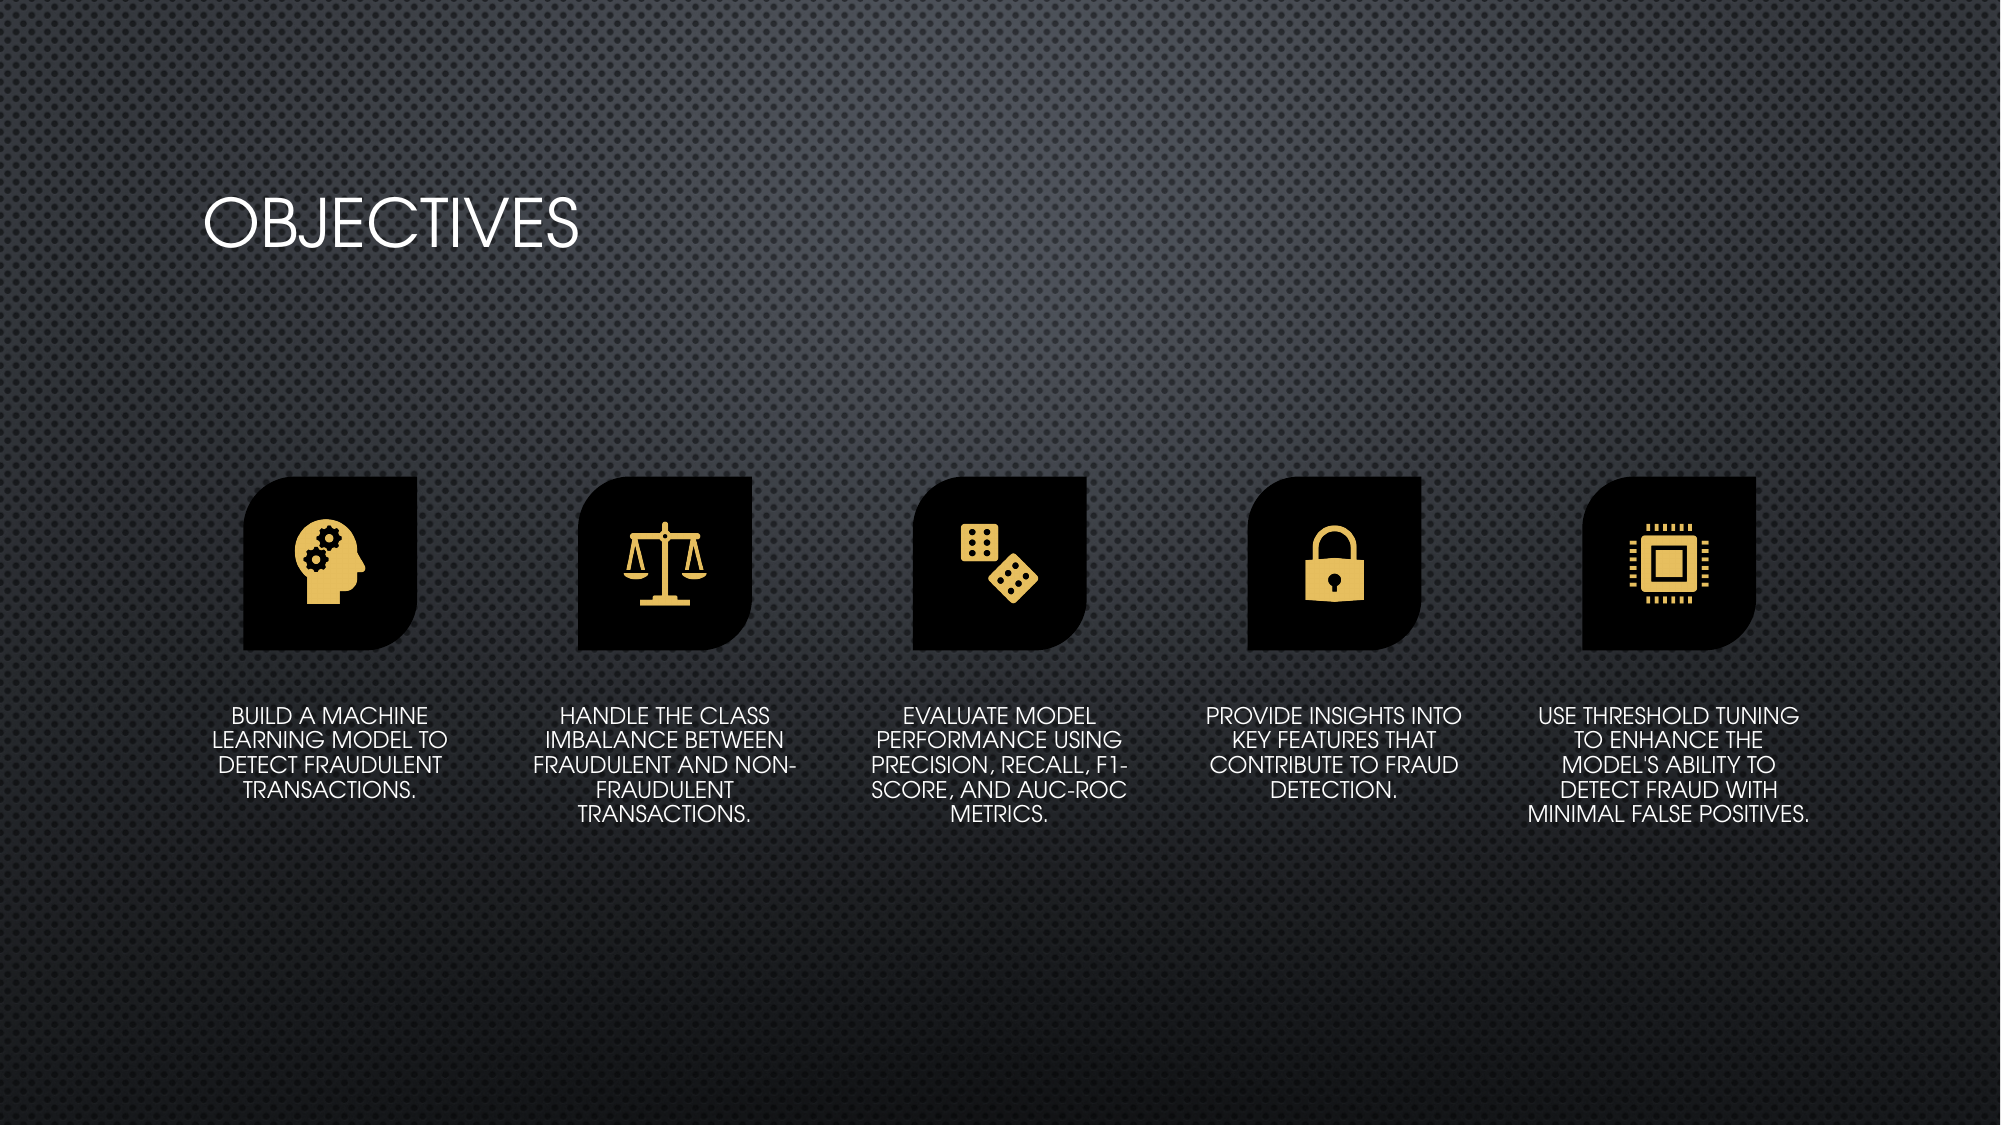

# Objectives
Build a machine learning model to detect fraudulent transactions.
Handle the class imbalance between fraudulent and non-fraudulent transactions.
Evaluate model performance using precision, recall, F1-score, and AUC-ROC metrics.
Provide insights into key features that contribute to fraud detection.
Use threshold tuning to enhance the model's ability to detect fraud with minimal false positives.